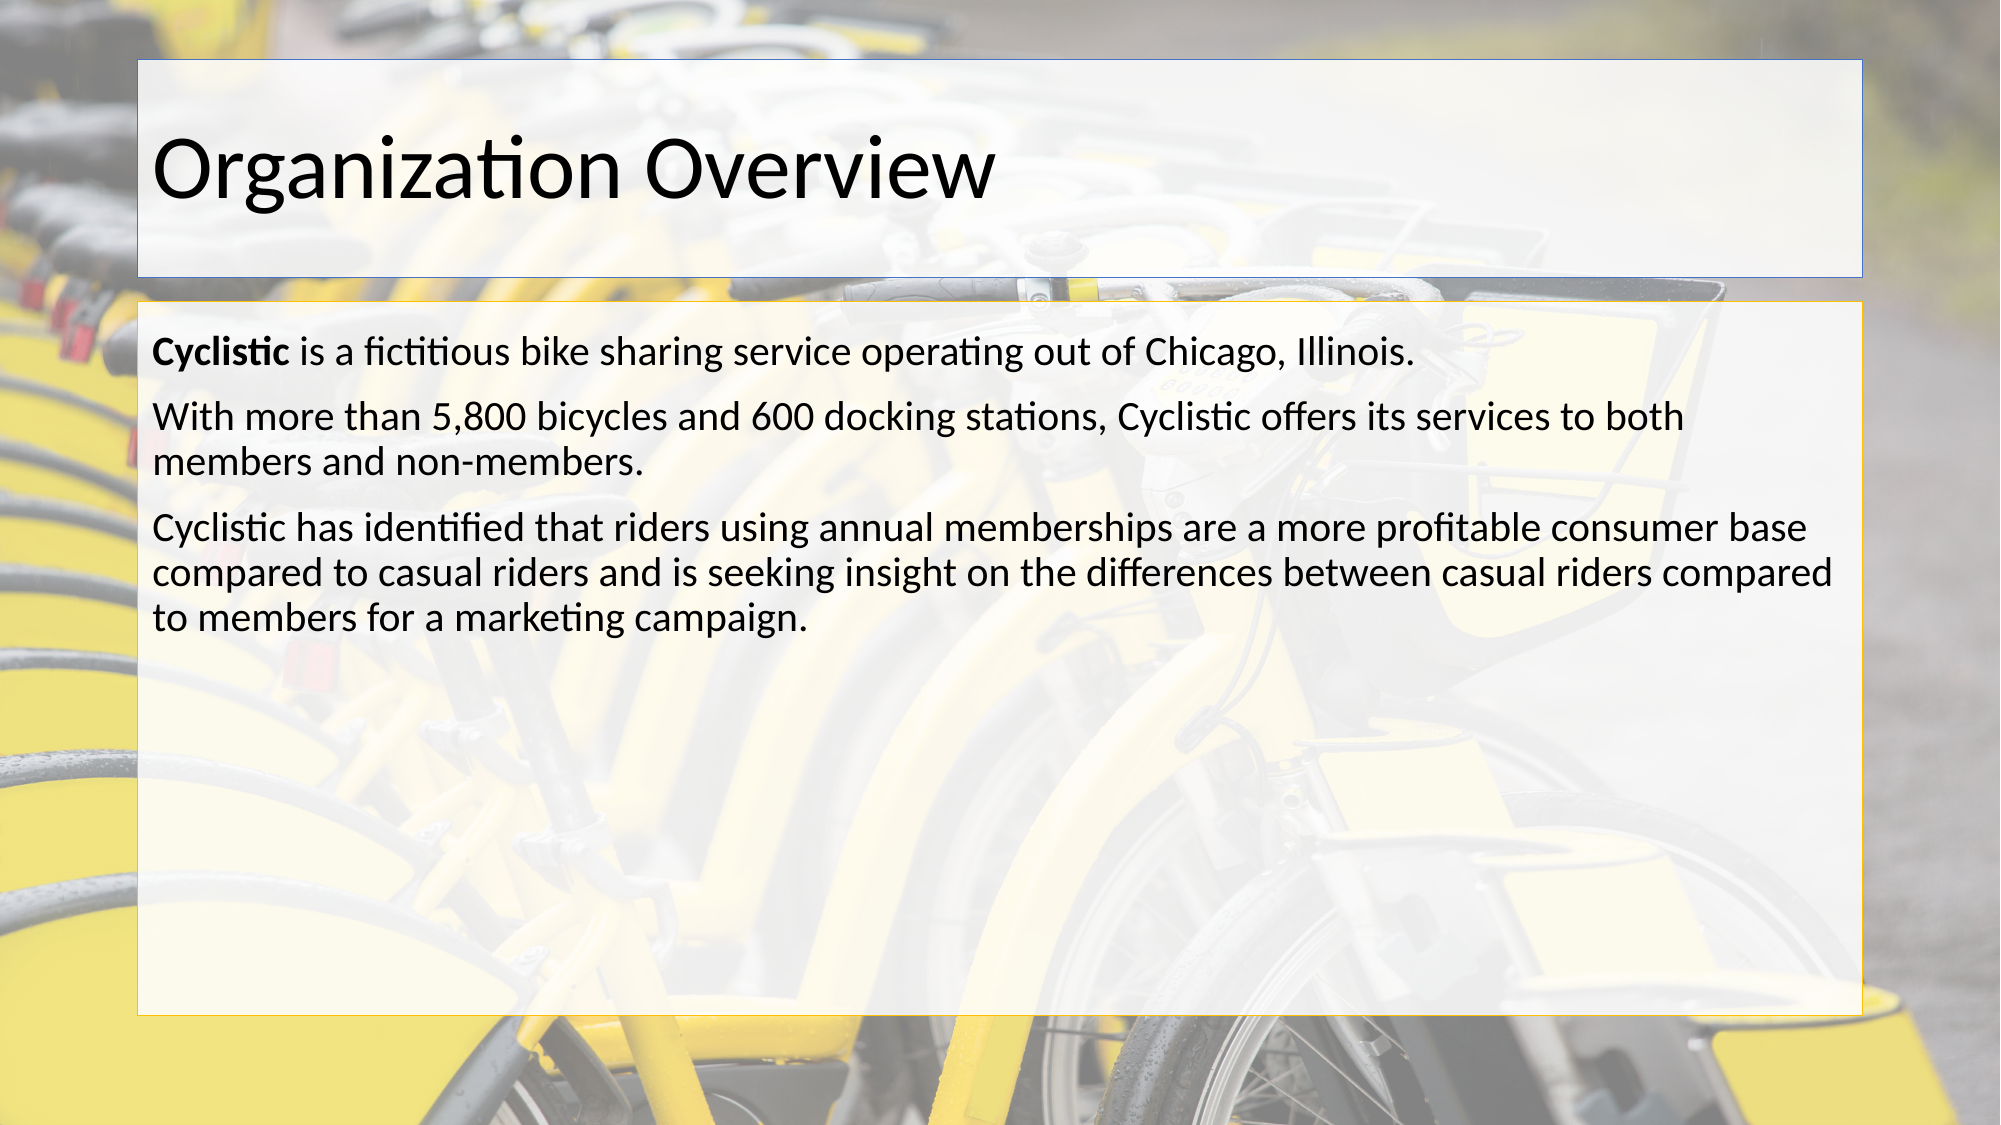

# Organization Overview
Cyclistic is a fictitious bike sharing service operating out of Chicago, Illinois.
With more than 5,800 bicycles and 600 docking stations, Cyclistic offers its services to both members and non-members.
Cyclistic has identified that riders using annual memberships are a more profitable consumer base compared to casual riders and is seeking insight on the differences between casual riders compared to members for a marketing campaign.